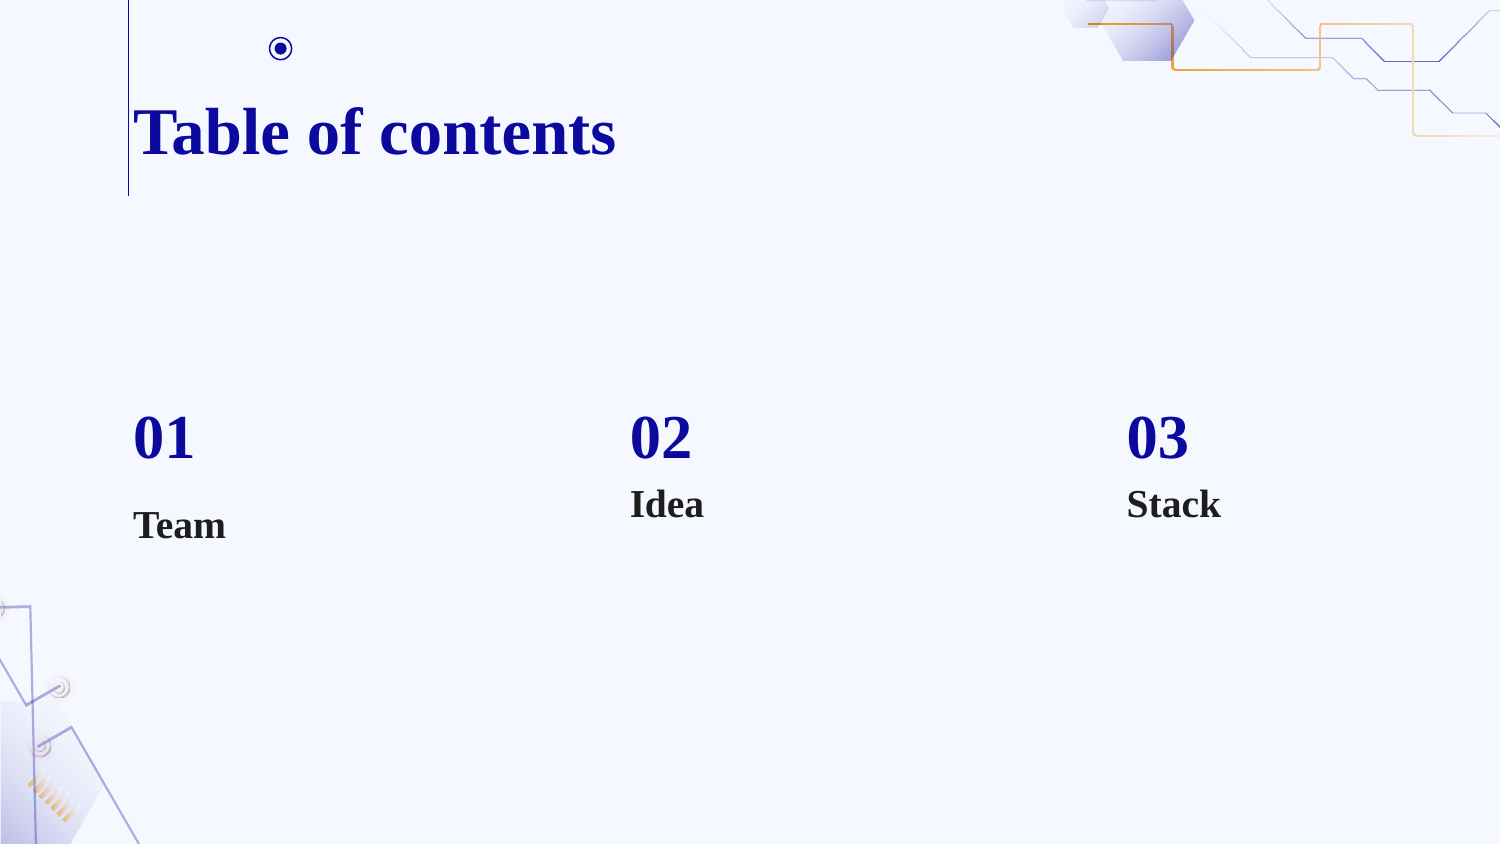

# Table of contents
01
02
03
Idea
Stack
Team